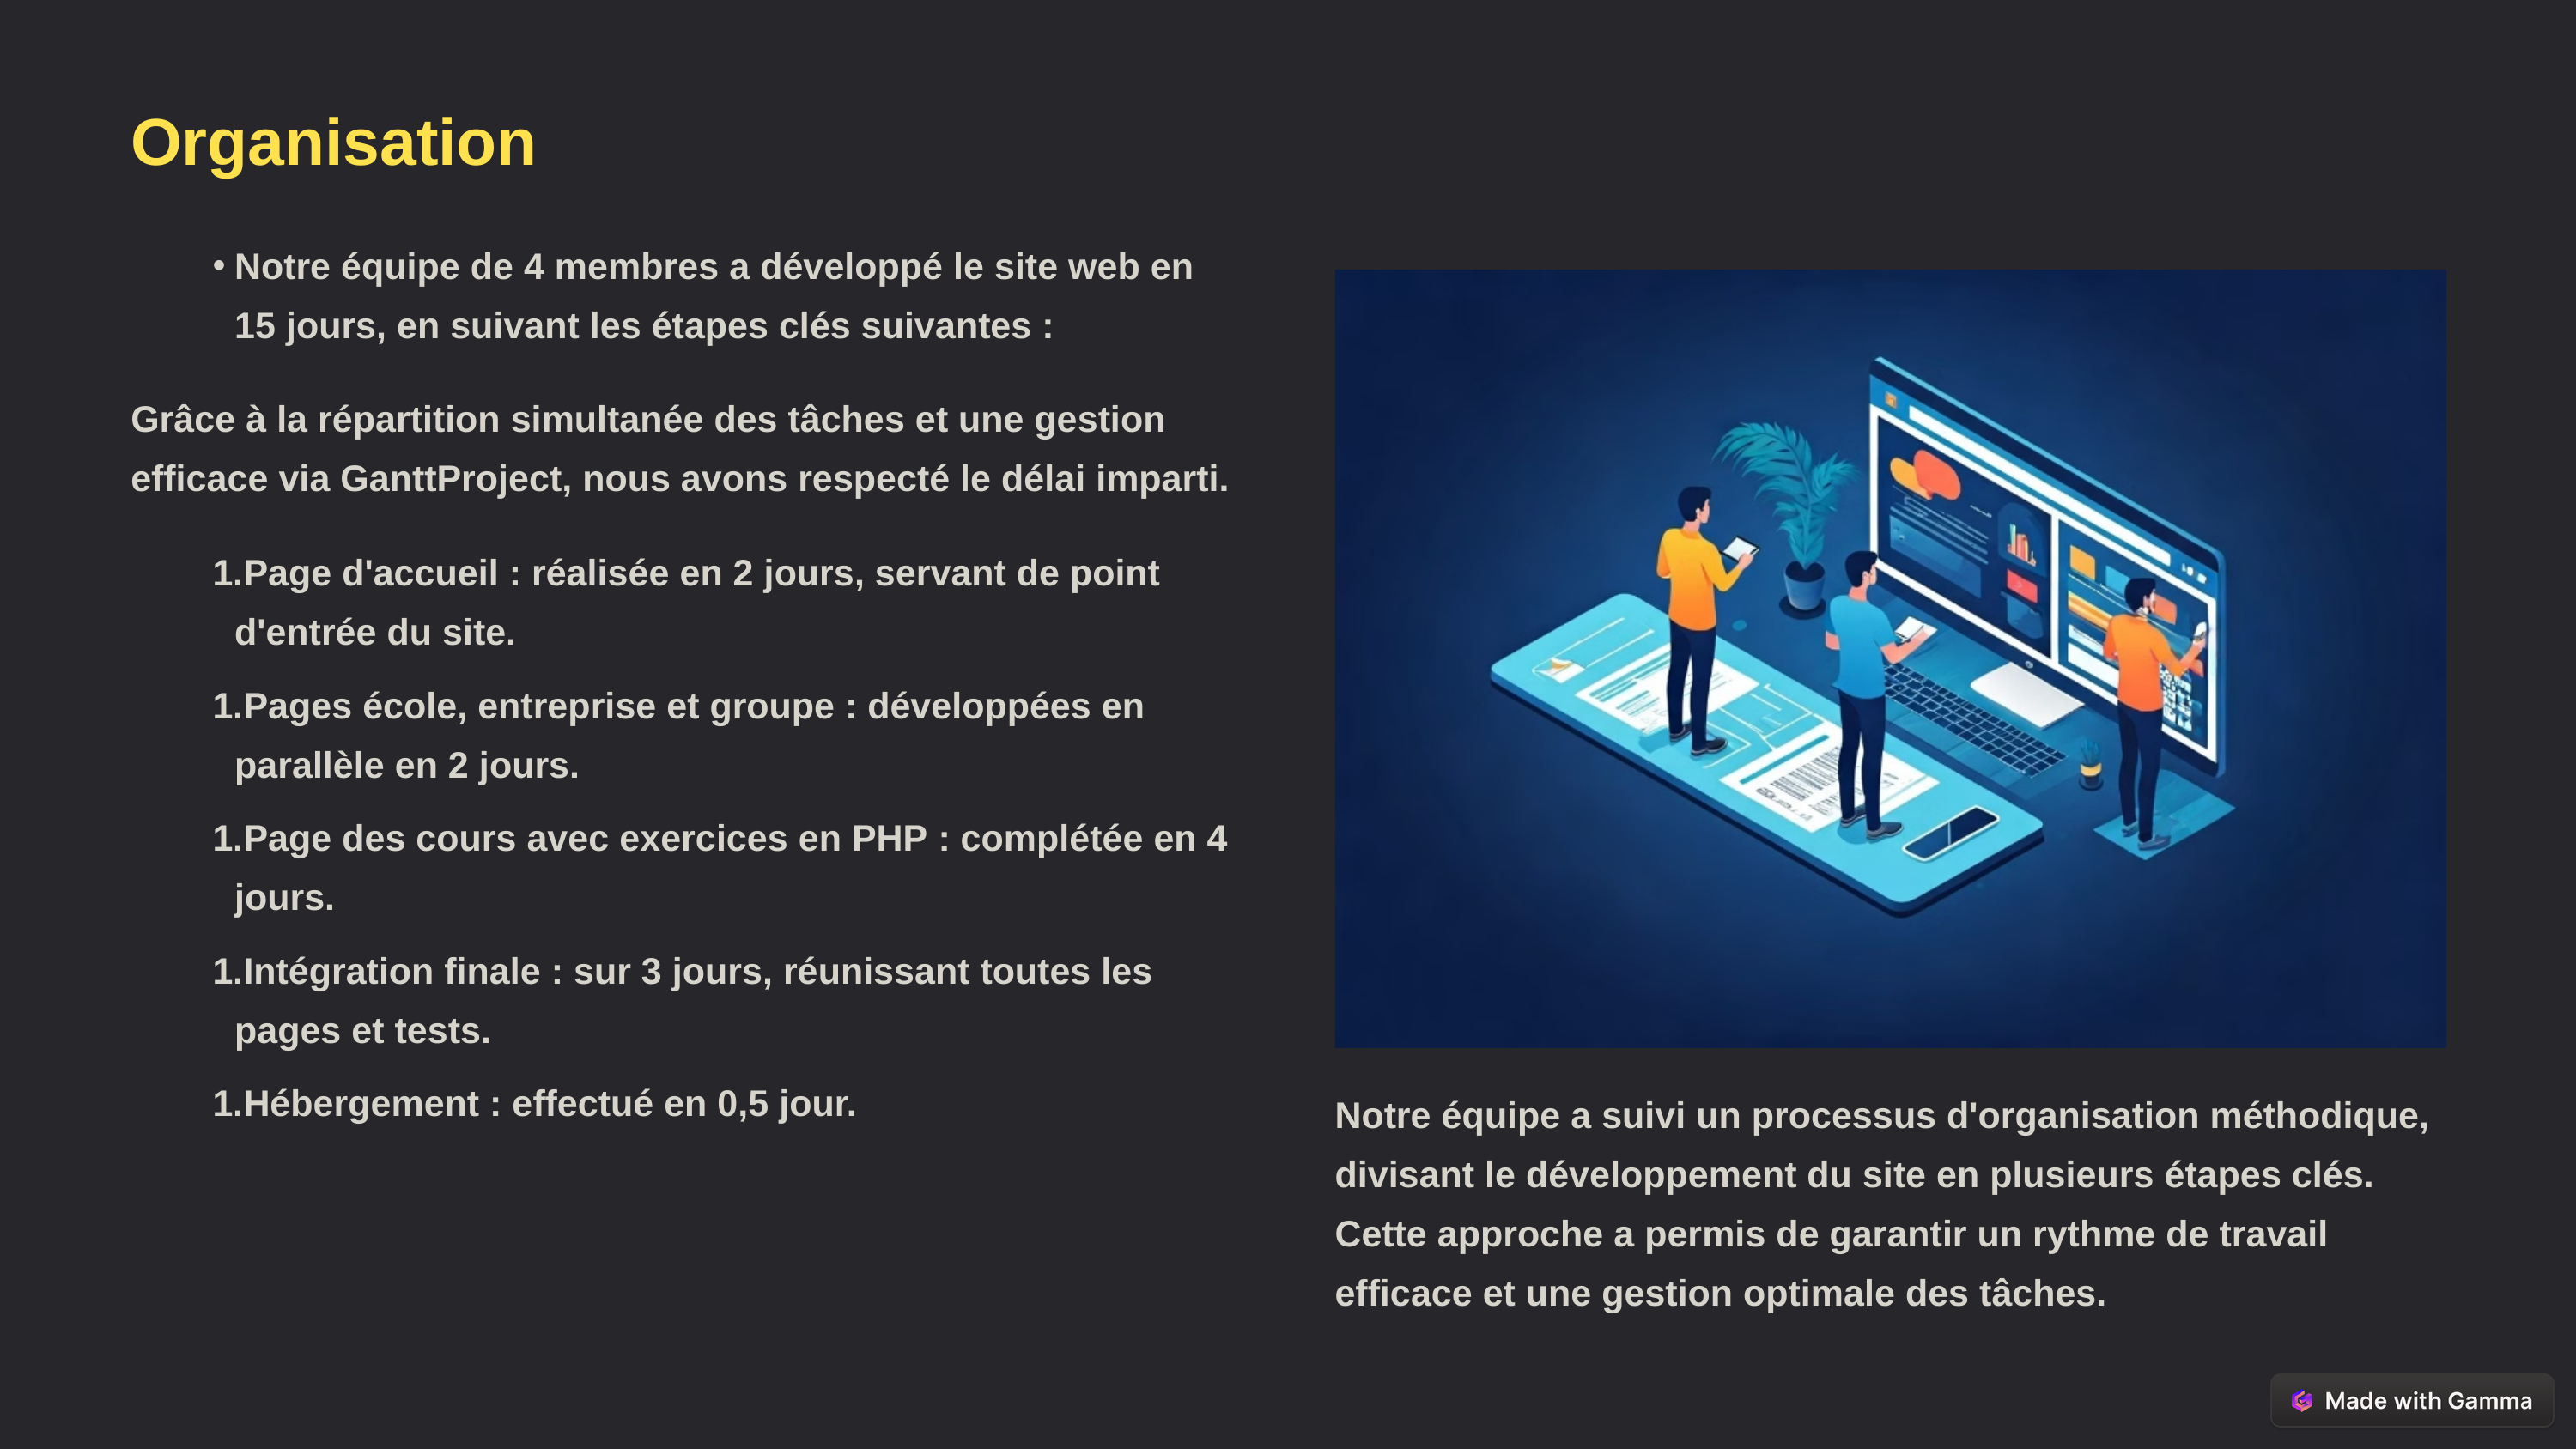

Organisation
Notre équipe de 4 membres a développé le site web en 15 jours, en suivant les étapes clés suivantes :

Grâce à la répartition simultanée des tâches et une gestion efficace via GanttProject, nous avons respecté le délai imparti.
Page d'accueil : réalisée en 2 jours, servant de point d'entrée du site.
Pages école, entreprise et groupe : développées en parallèle en 2 jours.
Page des cours avec exercices en PHP : complétée en 4 jours.
Intégration finale : sur 3 jours, réunissant toutes les pages et tests.
Hébergement : effectué en 0,5 jour.
Notre équipe a suivi un processus d'organisation méthodique, divisant le développement du site en plusieurs étapes clés. Cette approche a permis de garantir un rythme de travail efficace et une gestion optimale des tâches.